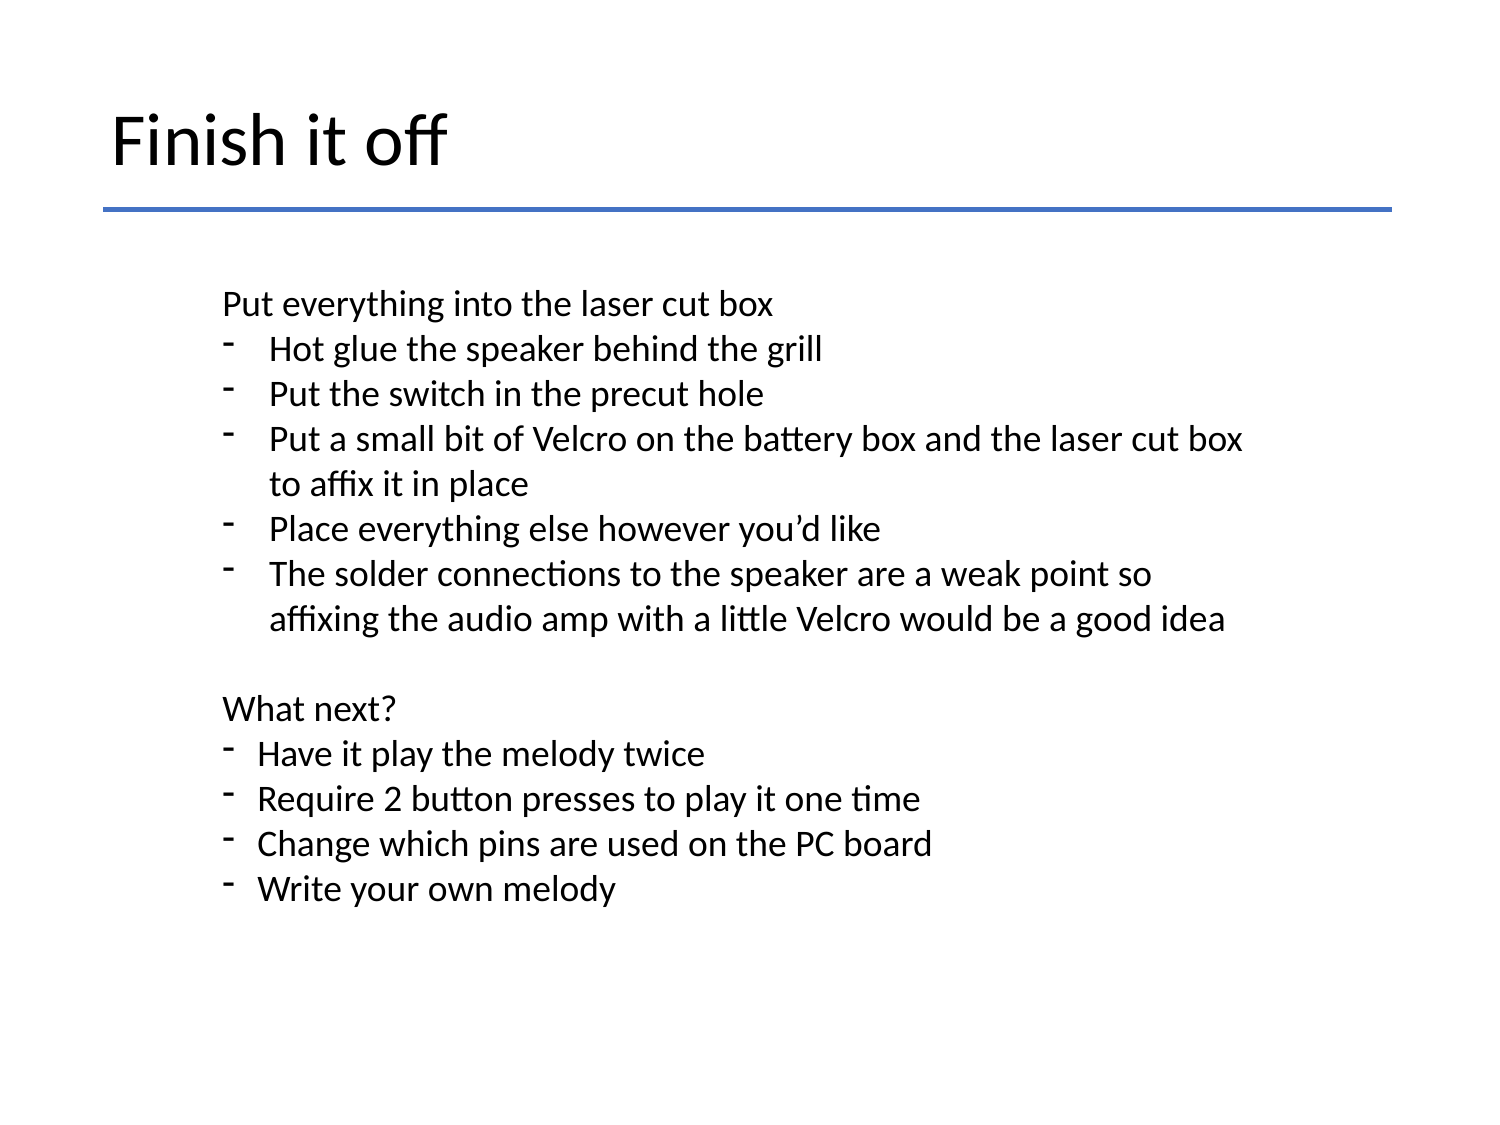

# Finish it off
Put everything into the laser cut box
Hot glue the speaker behind the grill
Put the switch in the precut hole
Put a small bit of Velcro on the battery box and the laser cut box to affix it in place
Place everything else however you’d like
The solder connections to the speaker are a weak point so affixing the audio amp with a little Velcro would be a good idea

What next?
Have it play the melody twice
Require 2 button presses to play it one time
Change which pins are used on the PC board
Write your own melody